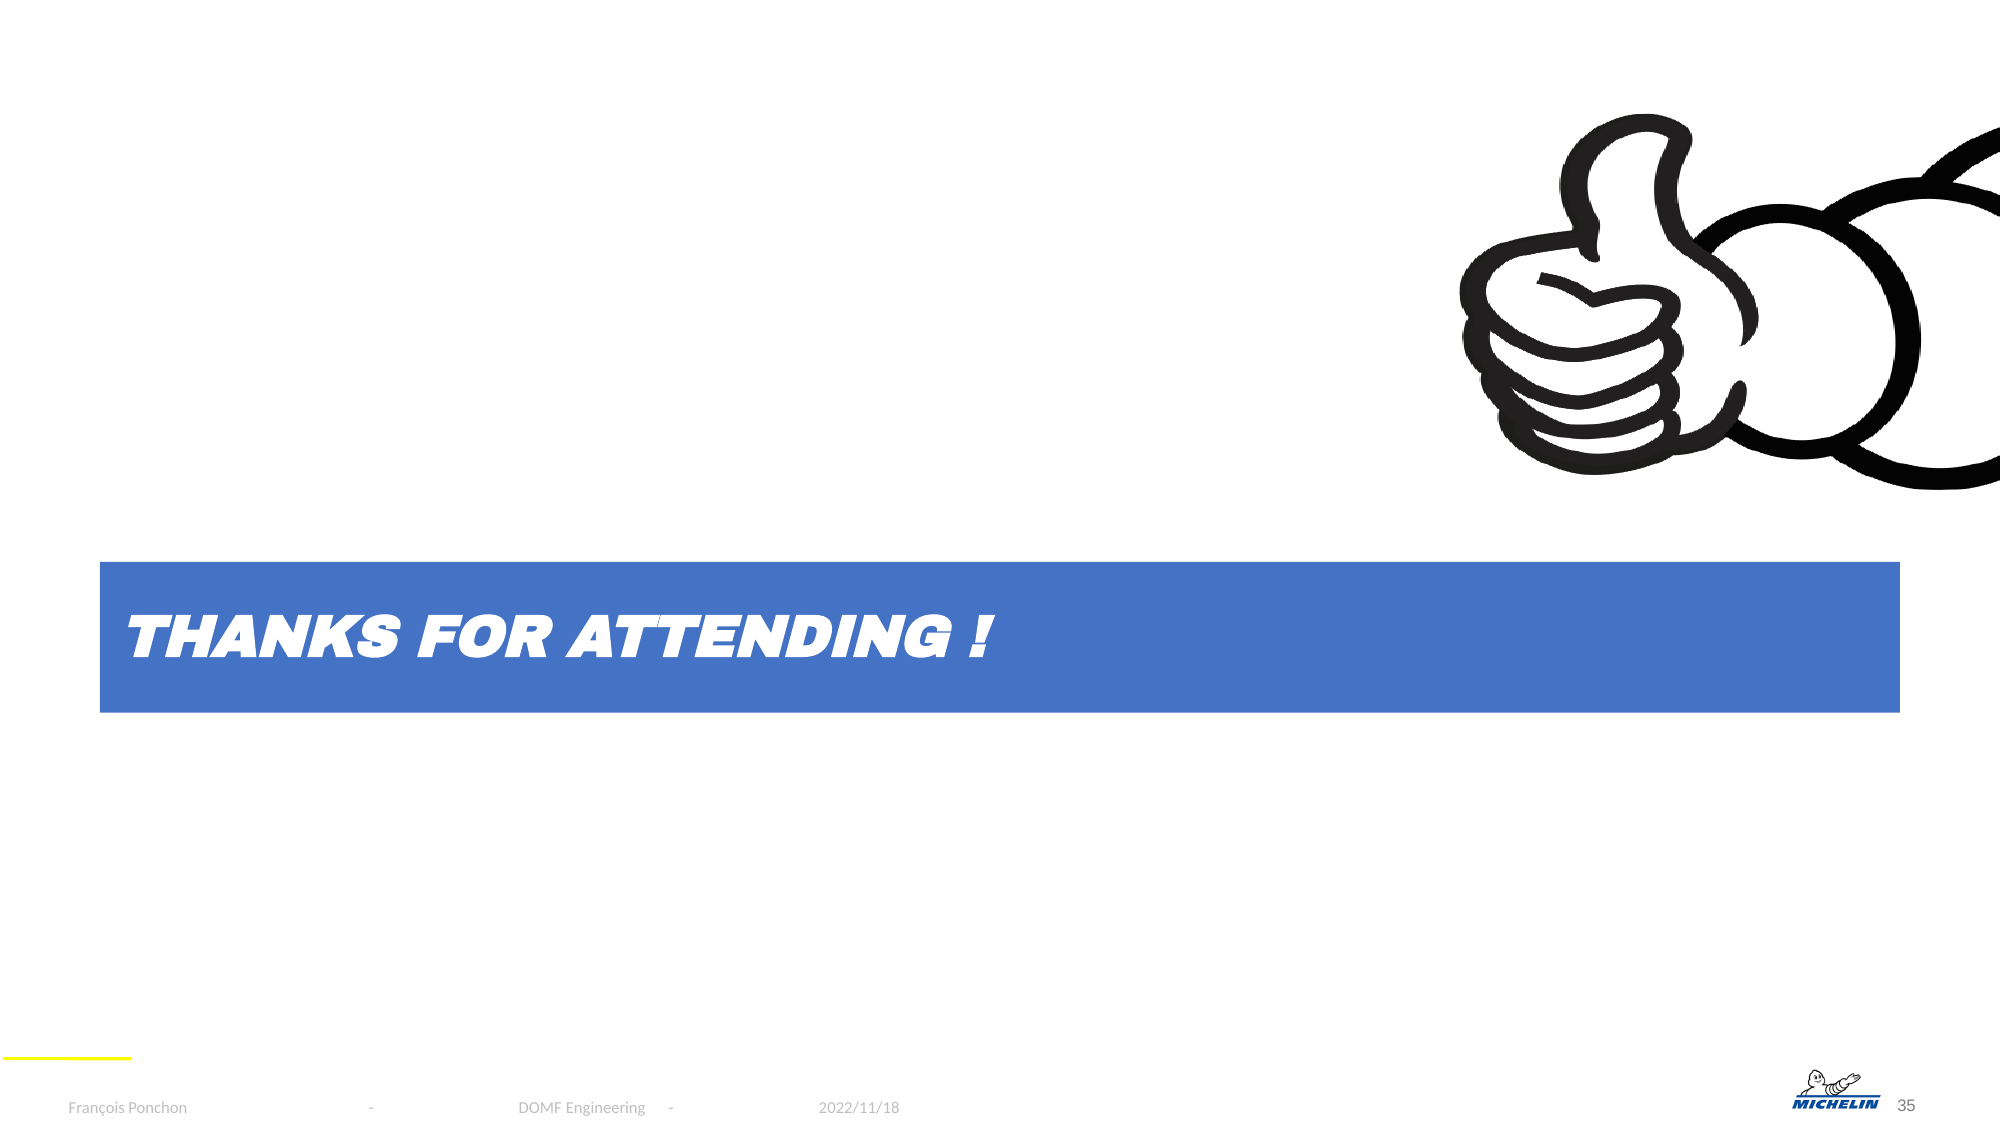

Michelin / Computer Vision
# Thanks for attending !